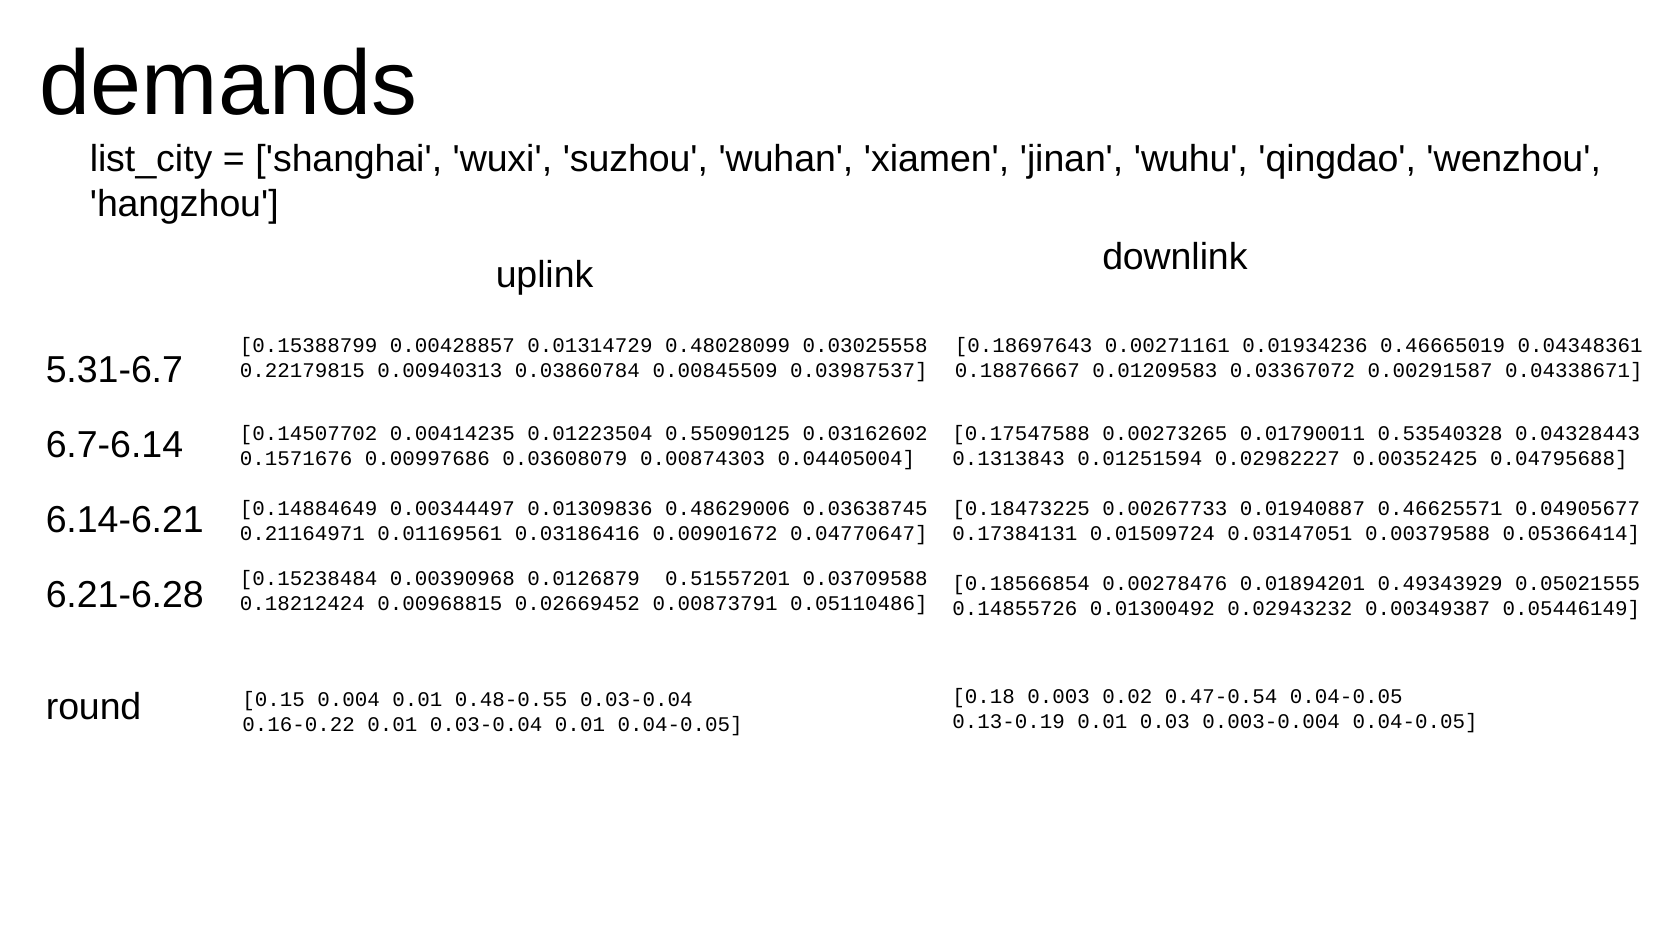

# demands
list_city = ['shanghai', 'wuxi', 'suzhou', 'wuhan', 'xiamen', 'jinan', 'wuhu', 'qingdao', 'wenzhou', 'hangzhou']
downlink
uplink
[0.15388799 0.00428857 0.01314729 0.48028099 0.03025558
0.22179815 0.00940313 0.03860784 0.00845509 0.03987537]
[0.18697643 0.00271161 0.01934236 0.46665019 0.04348361
0.18876667 0.01209583 0.03367072 0.00291587 0.04338671]
5.31-6.7
6.7-6.14
[0.14507702 0.00414235 0.01223504 0.55090125 0.03162602
0.1571676 0.00997686 0.03608079 0.00874303 0.04405004]
[0.17547588 0.00273265 0.01790011 0.53540328 0.04328443
0.1313843 0.01251594 0.02982227 0.00352425 0.04795688]
6.14-6.21
[0.14884649 0.00344497 0.01309836 0.48629006 0.03638745
0.21164971 0.01169561 0.03186416 0.00901672 0.04770647]
[0.18473225 0.00267733 0.01940887 0.46625571 0.04905677
0.17384131 0.01509724 0.03147051 0.00379588 0.05366414]
[0.15238484 0.00390968 0.0126879  0.51557201 0.03709588
0.18212424 0.00968815 0.02669452 0.00873791 0.05110486]
6.21-6.28
[0.18566854 0.00278476 0.01894201 0.49343929 0.05021555
0.14855726 0.01300492 0.02943232 0.00349387 0.05446149]
round
[0.18 0.003 0.02 0.47-0.54 0.04-0.05
0.13-0.19 0.01 0.03 0.003-0.004 0.04-0.05]
[0.15 0.004 0.01 0.48-0.55 0.03-0.04
0.16-0.22 0.01 0.03-0.04 0.01 0.04-0.05]